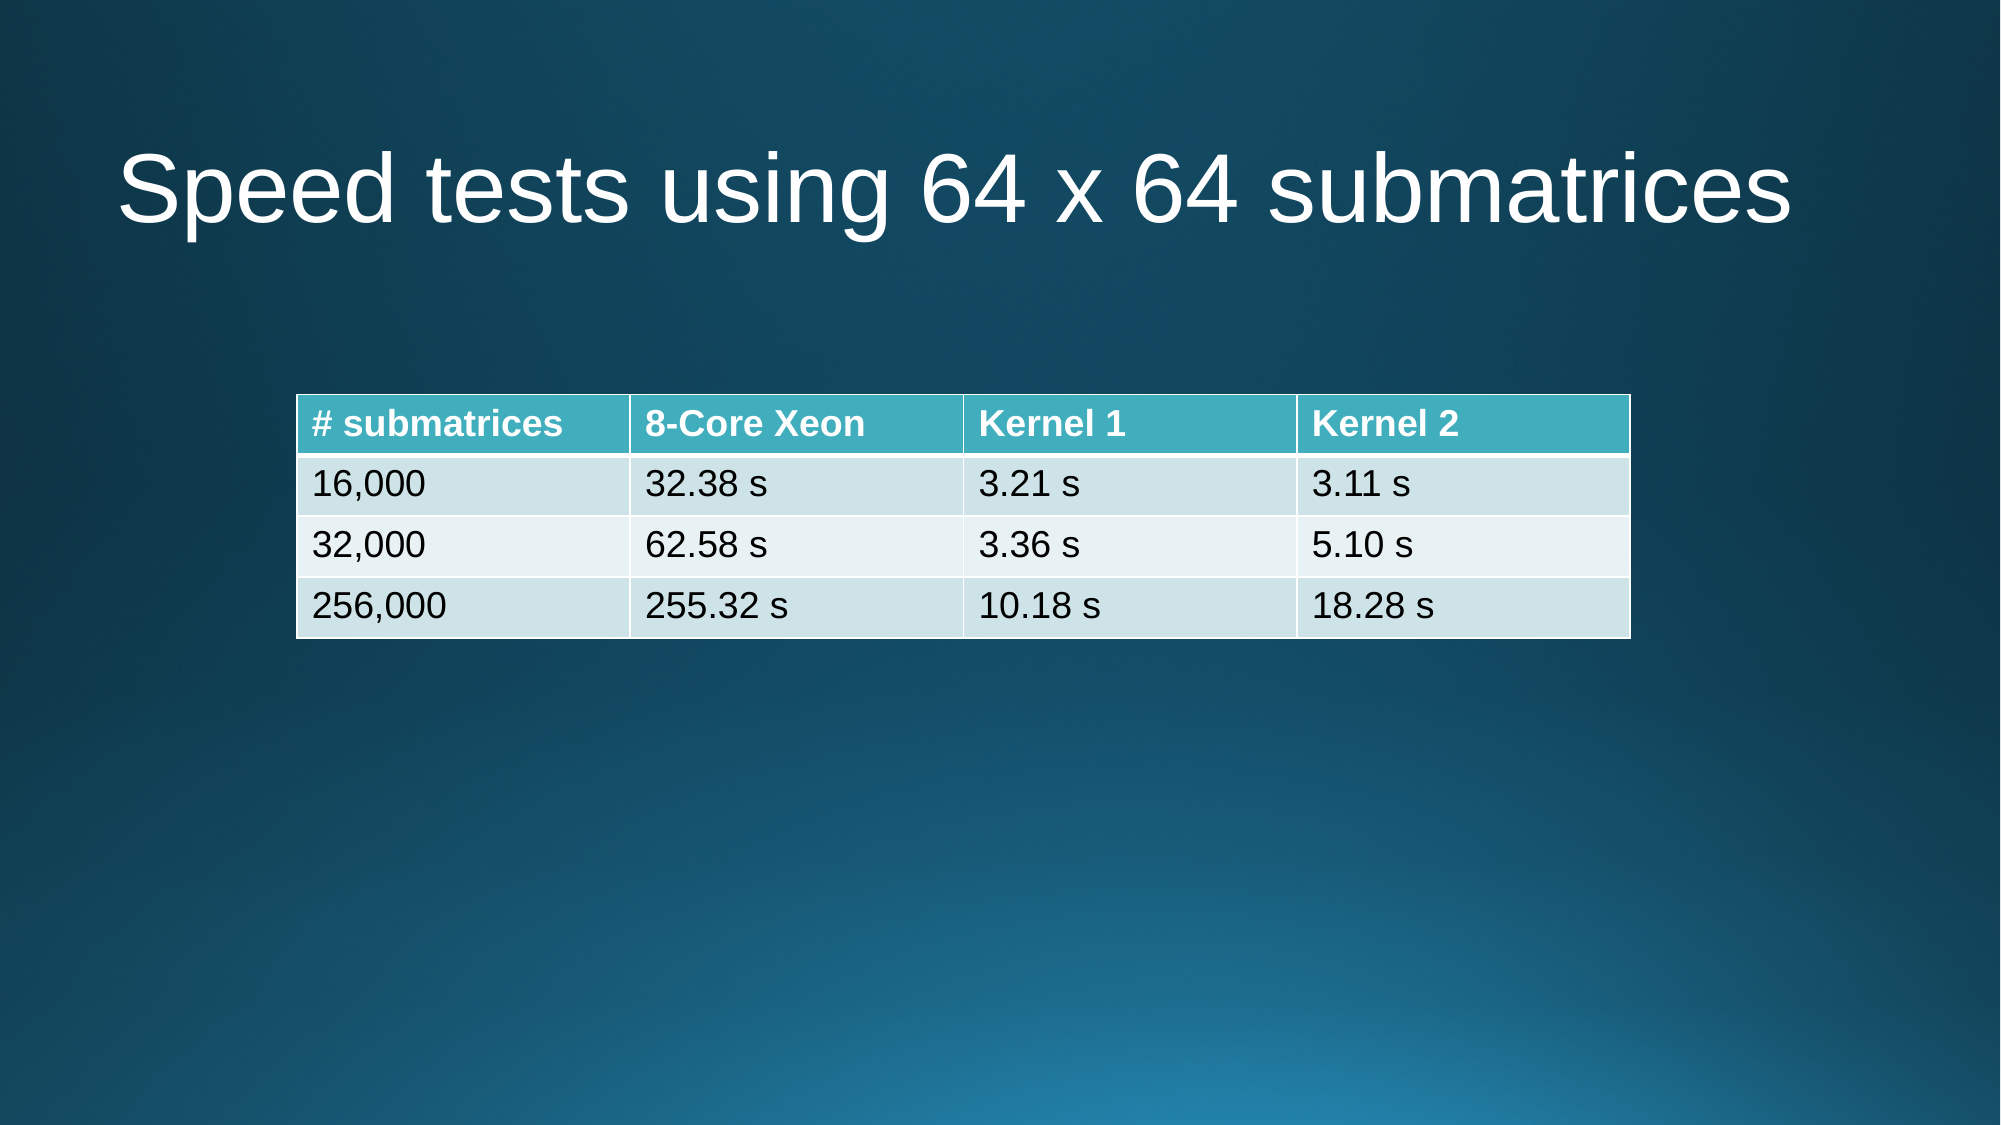

# Speed tests using 64 x 64 submatrices
| # submatrices | 8-Core Xeon | Kernel 1 | Kernel 2 |
| --- | --- | --- | --- |
| 16,000 | 32.38 s | 3.21 s | 3.11 s |
| 32,000 | 62.58 s | 3.36 s | 5.10 s |
| 256,000 | 255.32 s | 10.18 s | 18.28 s |